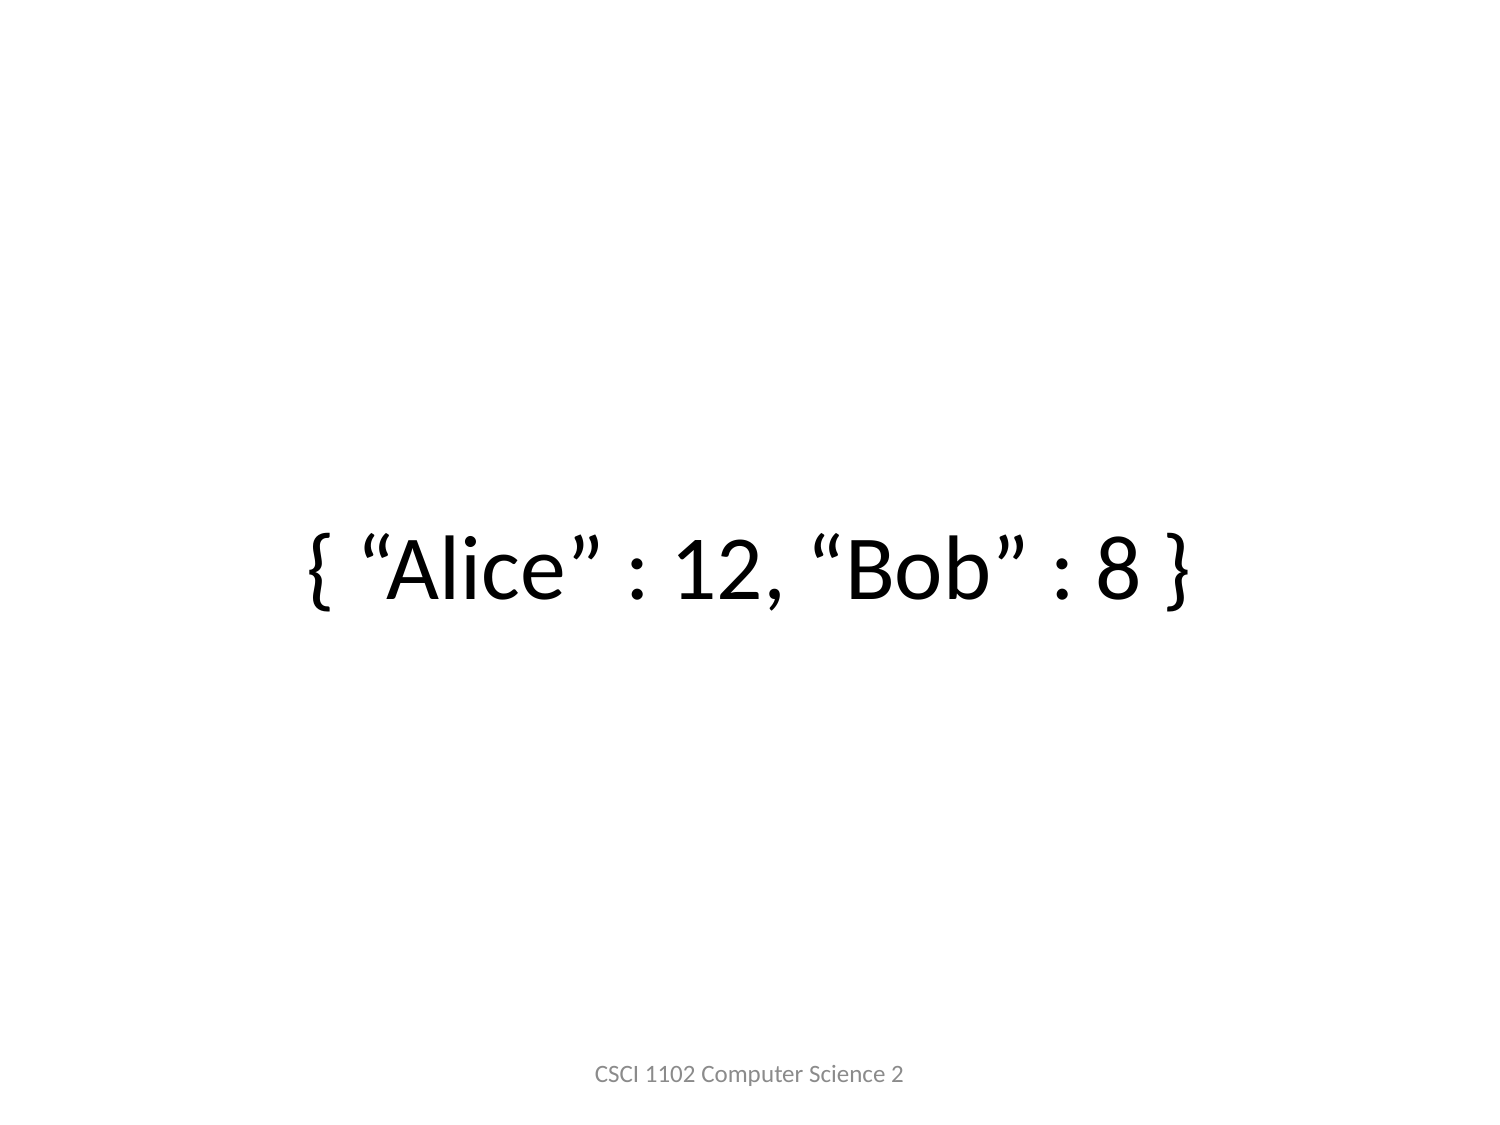

# { “Alice” : 12, “Bob” : 8 }
CSCI 1102 Computer Science 2